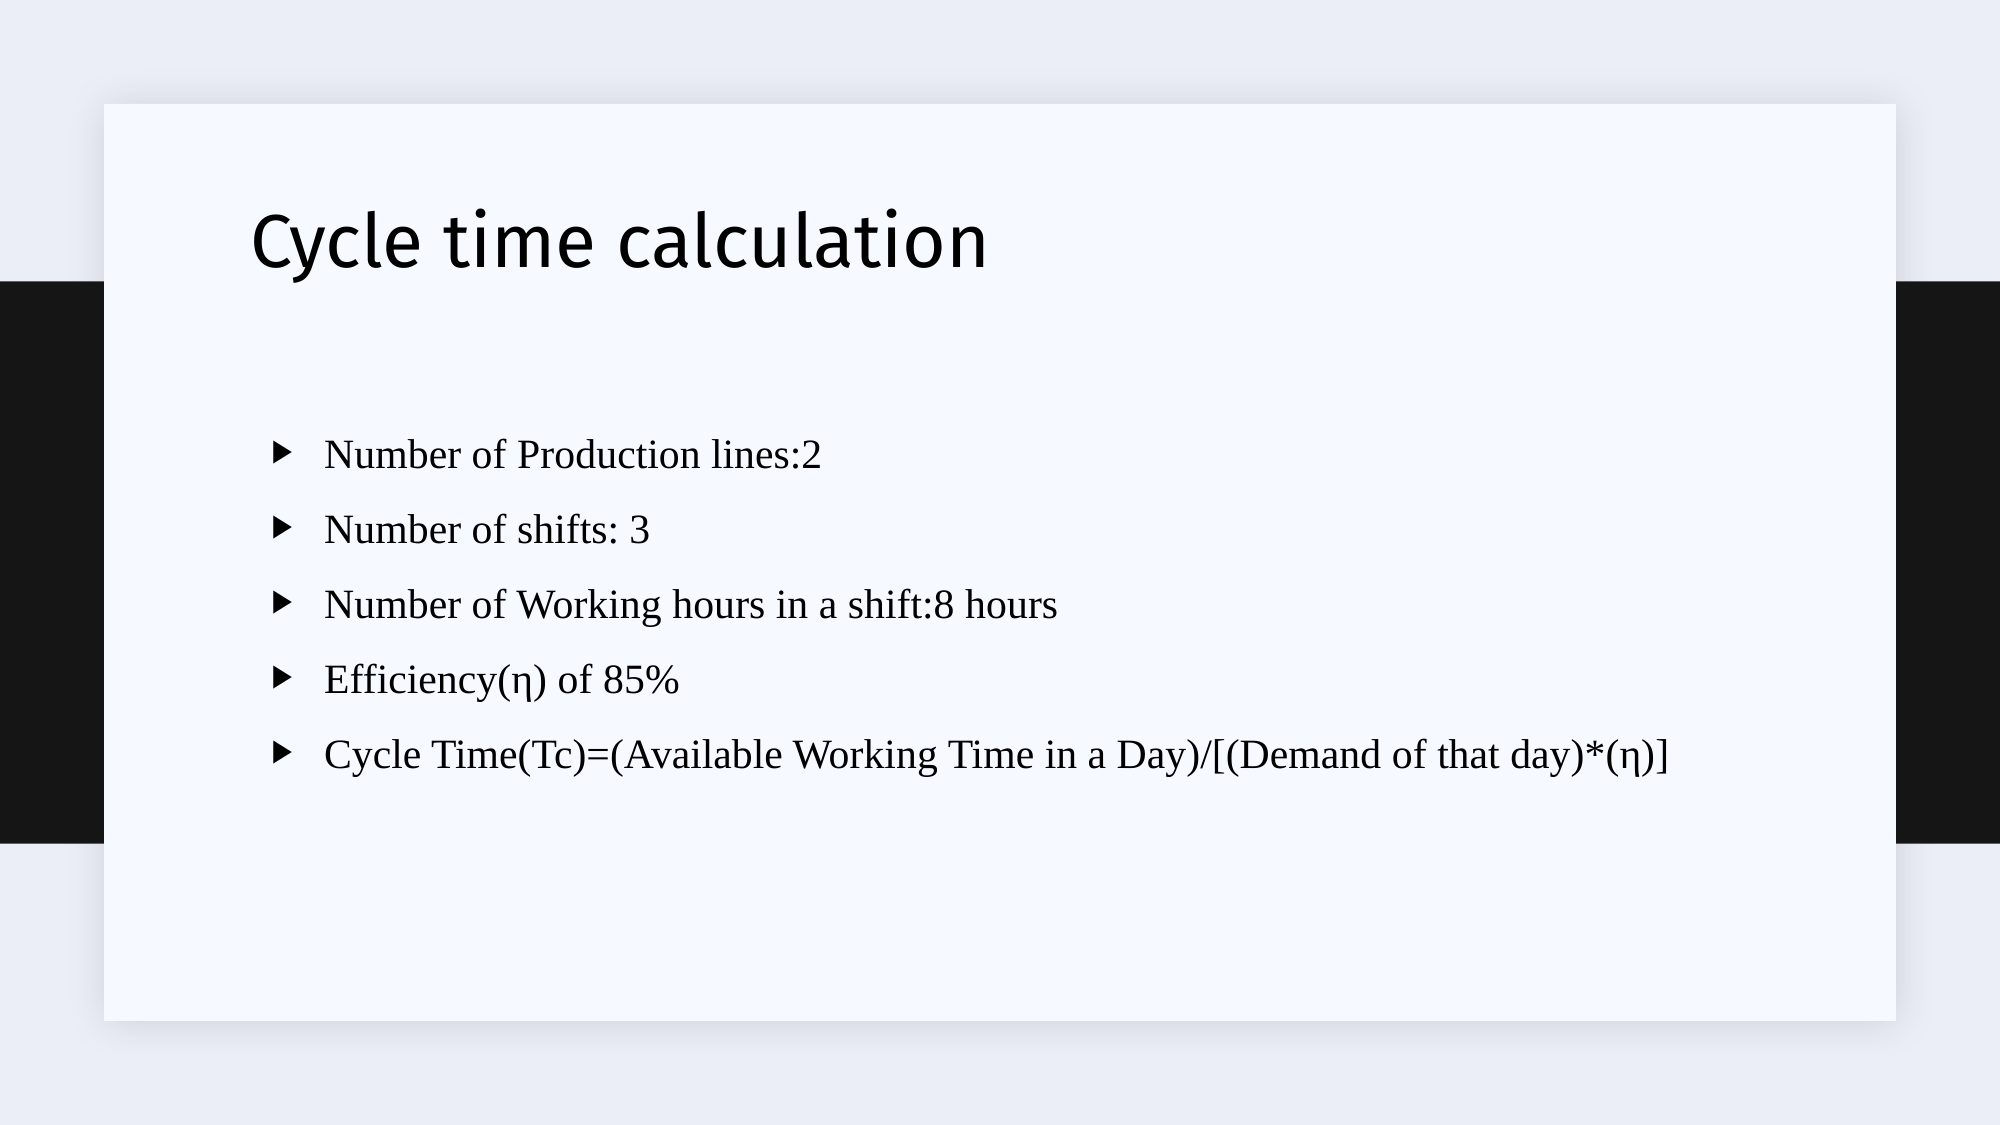

Cycle time calculation
Number of Production lines:2
Number of shifts: 3
Number of Working hours in a shift:8 hours
Efficiency(η) of 85%
Cycle Time(Tc)=(Available Working Time in a Day)/[(Demand of that day)*(η)]